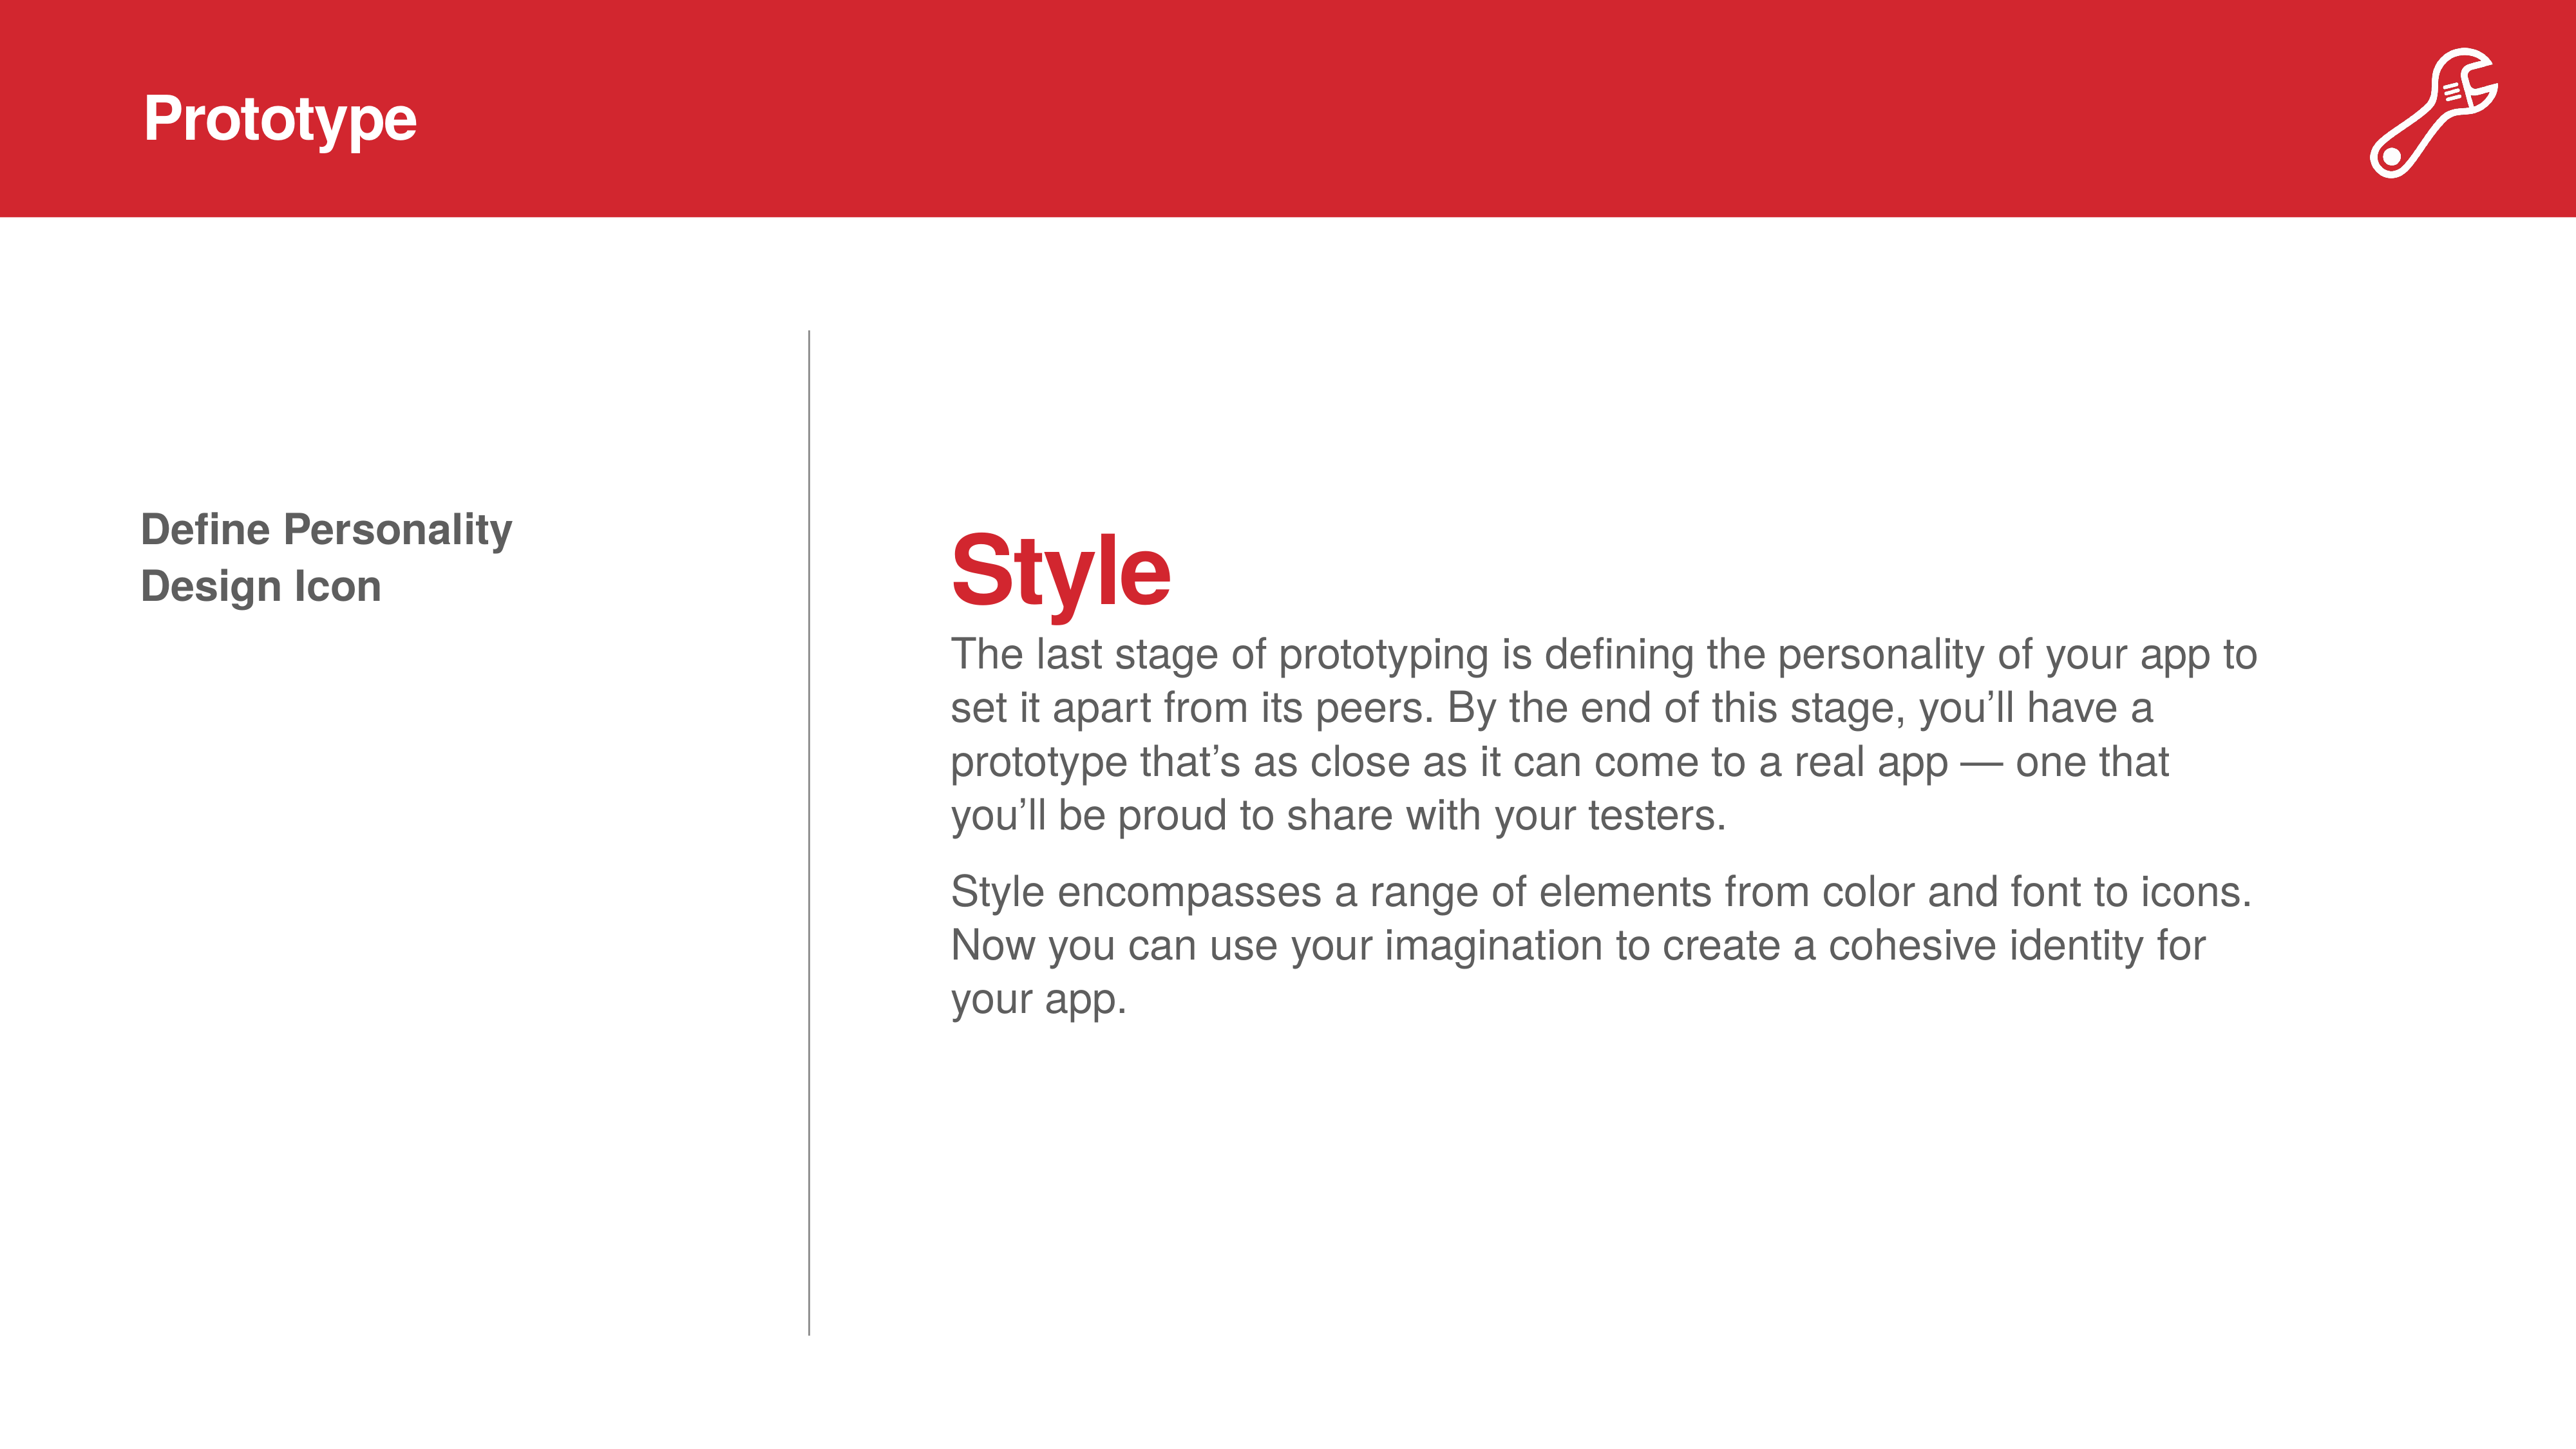

# Style
Define Personality
Design Icon
The last stage of prototyping is defining the personality of your app to set it apart from its peers. By the end of this stage, you’ll have a prototype that’s as close as it can come to a real app — one that you’ll be proud to share with your testers.
Style encompasses a range of elements from color and font to icons. Now you can use your imagination to create a cohesive identity for your app.
92